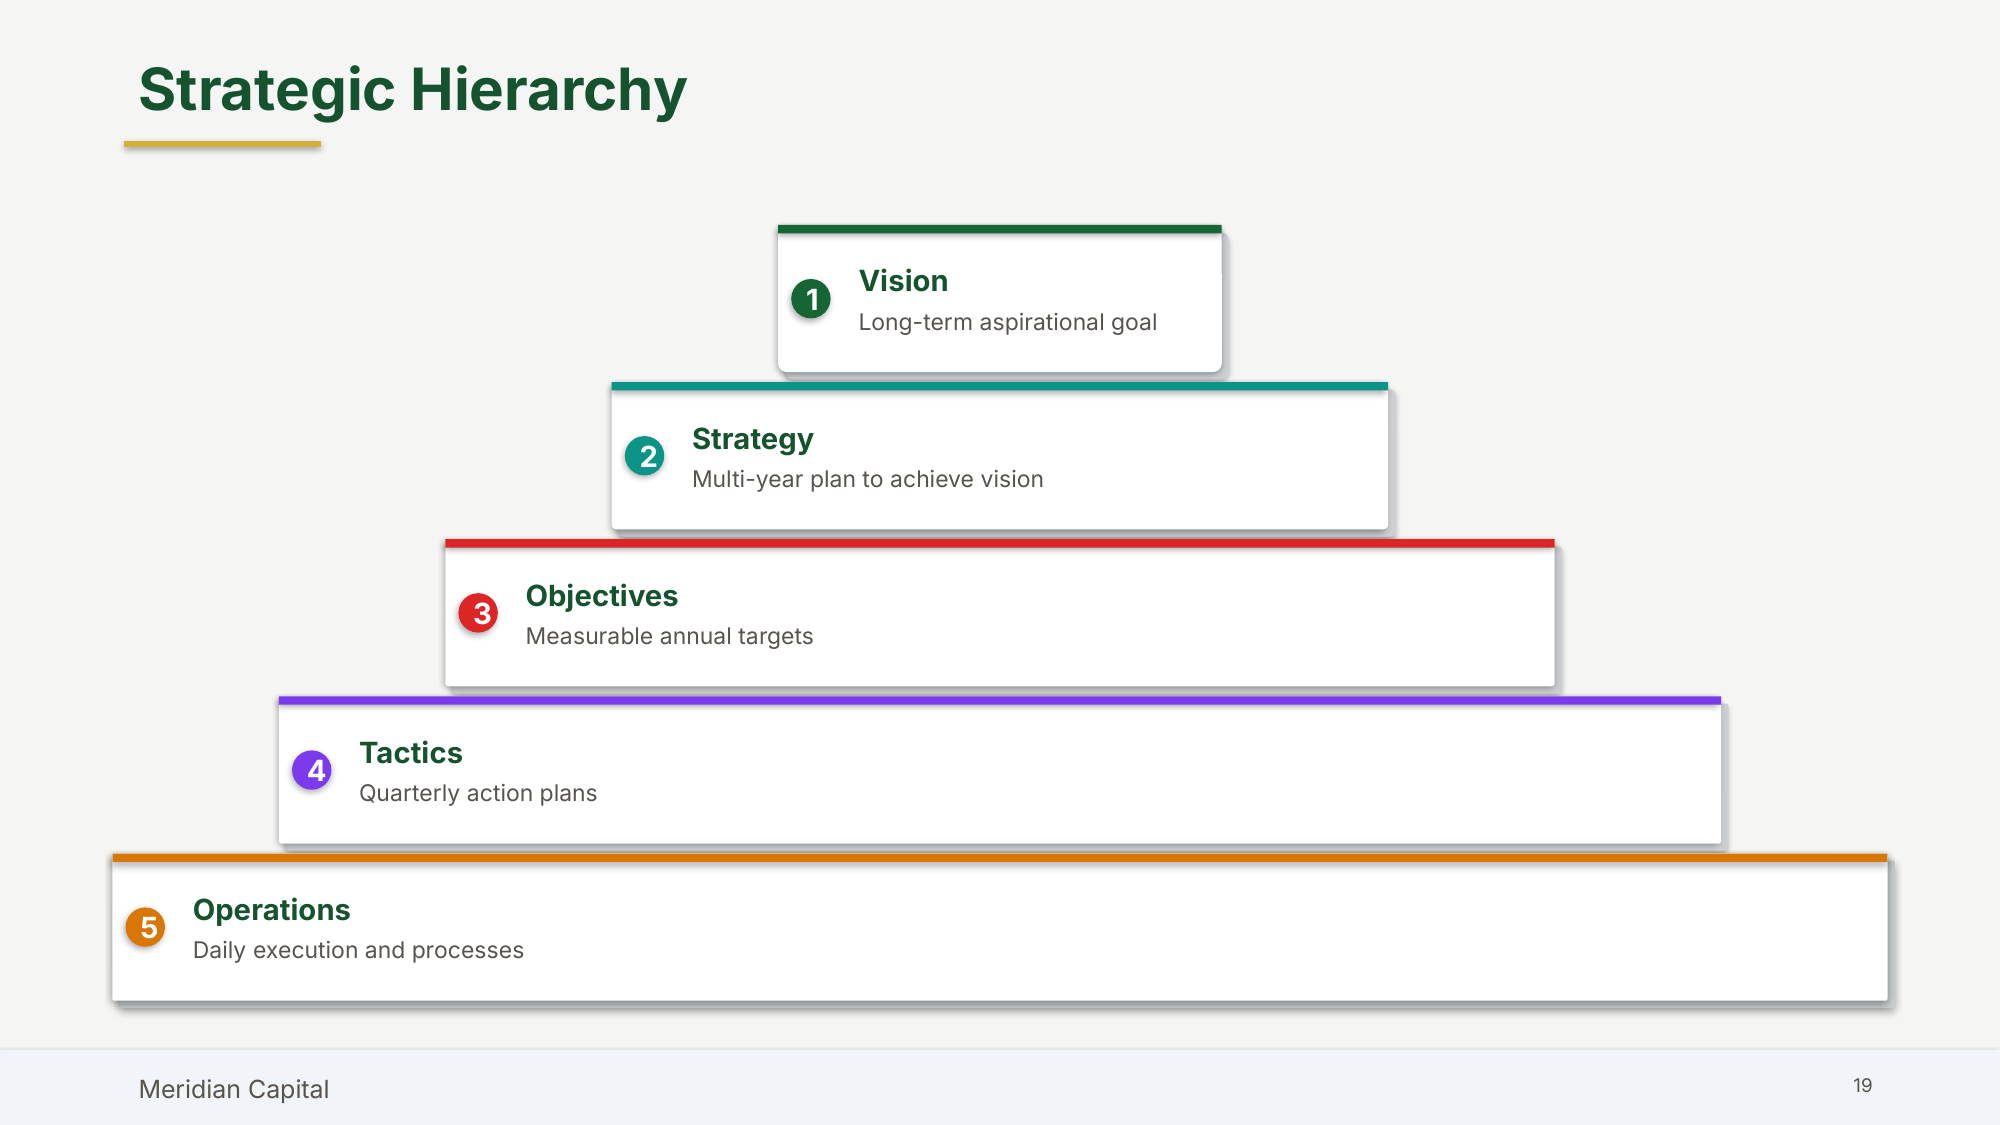

Strategic Hierarchy

Vision

1
Long-term aspirational goal

Strategy

2
Multi-year plan to achieve vision

Objectives

3
Measurable annual targets

Tactics

4
Quarterly action plans

Operations

5
Daily execution and processes

Meridian Capital
19